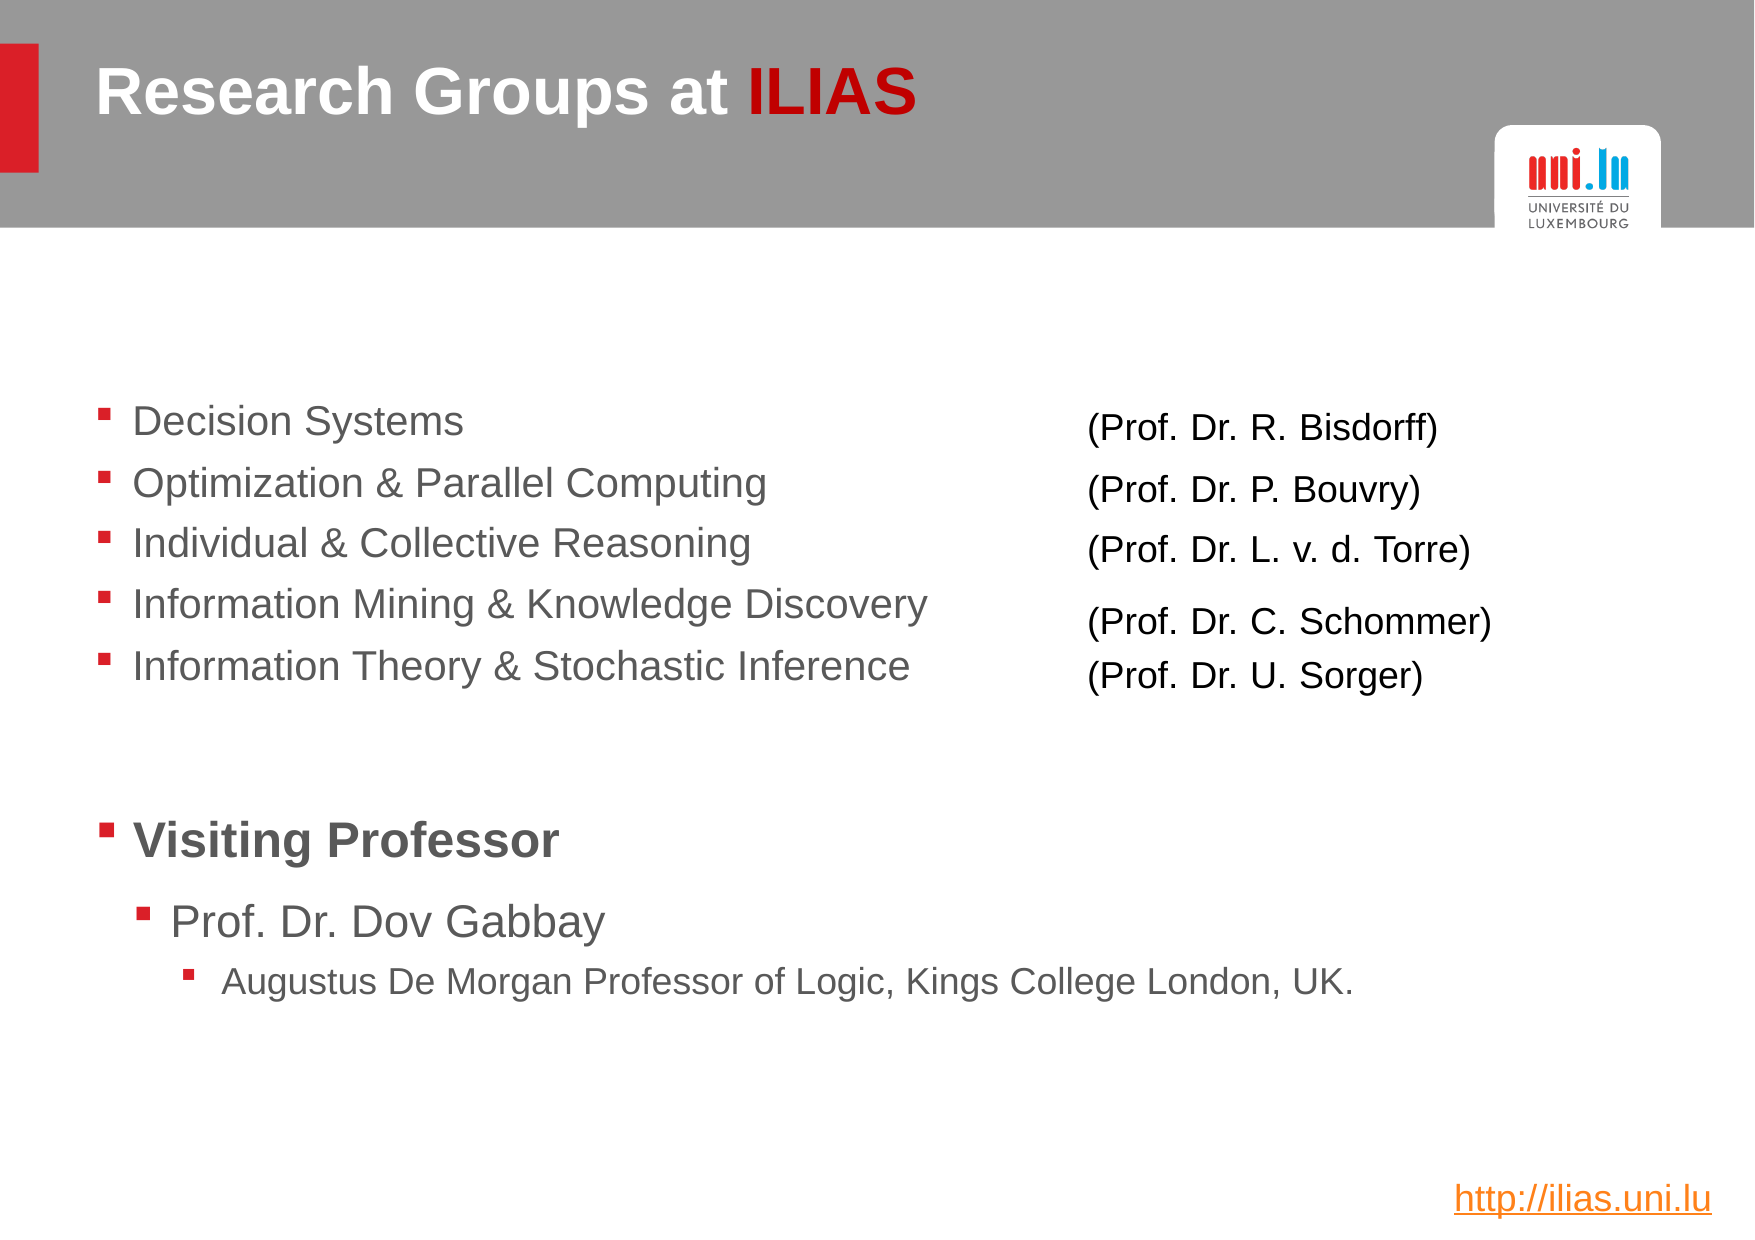

# Research Groups at ILIAS
|  | Decision Systems | (Prof. Dr. R. Bisdorff) |
| --- | --- | --- |
|  | Optimization & Parallel Computing | (Prof. Dr. P. Bouvry) |
|  | Individual & Collective Reasoning | (Prof. Dr. L. v. d. Torre) |
|  | Information Mining & Knowledge Discovery Information Theory & Stochastic Inference | (Prof. Dr. C. Schommer) (Prof. Dr. U. Sorger) |
Visiting Professor
Prof. Dr. Dov Gabbay
Augustus De Morgan Professor of Logic, Kings College London, UK.
http://ilias.uni.lu